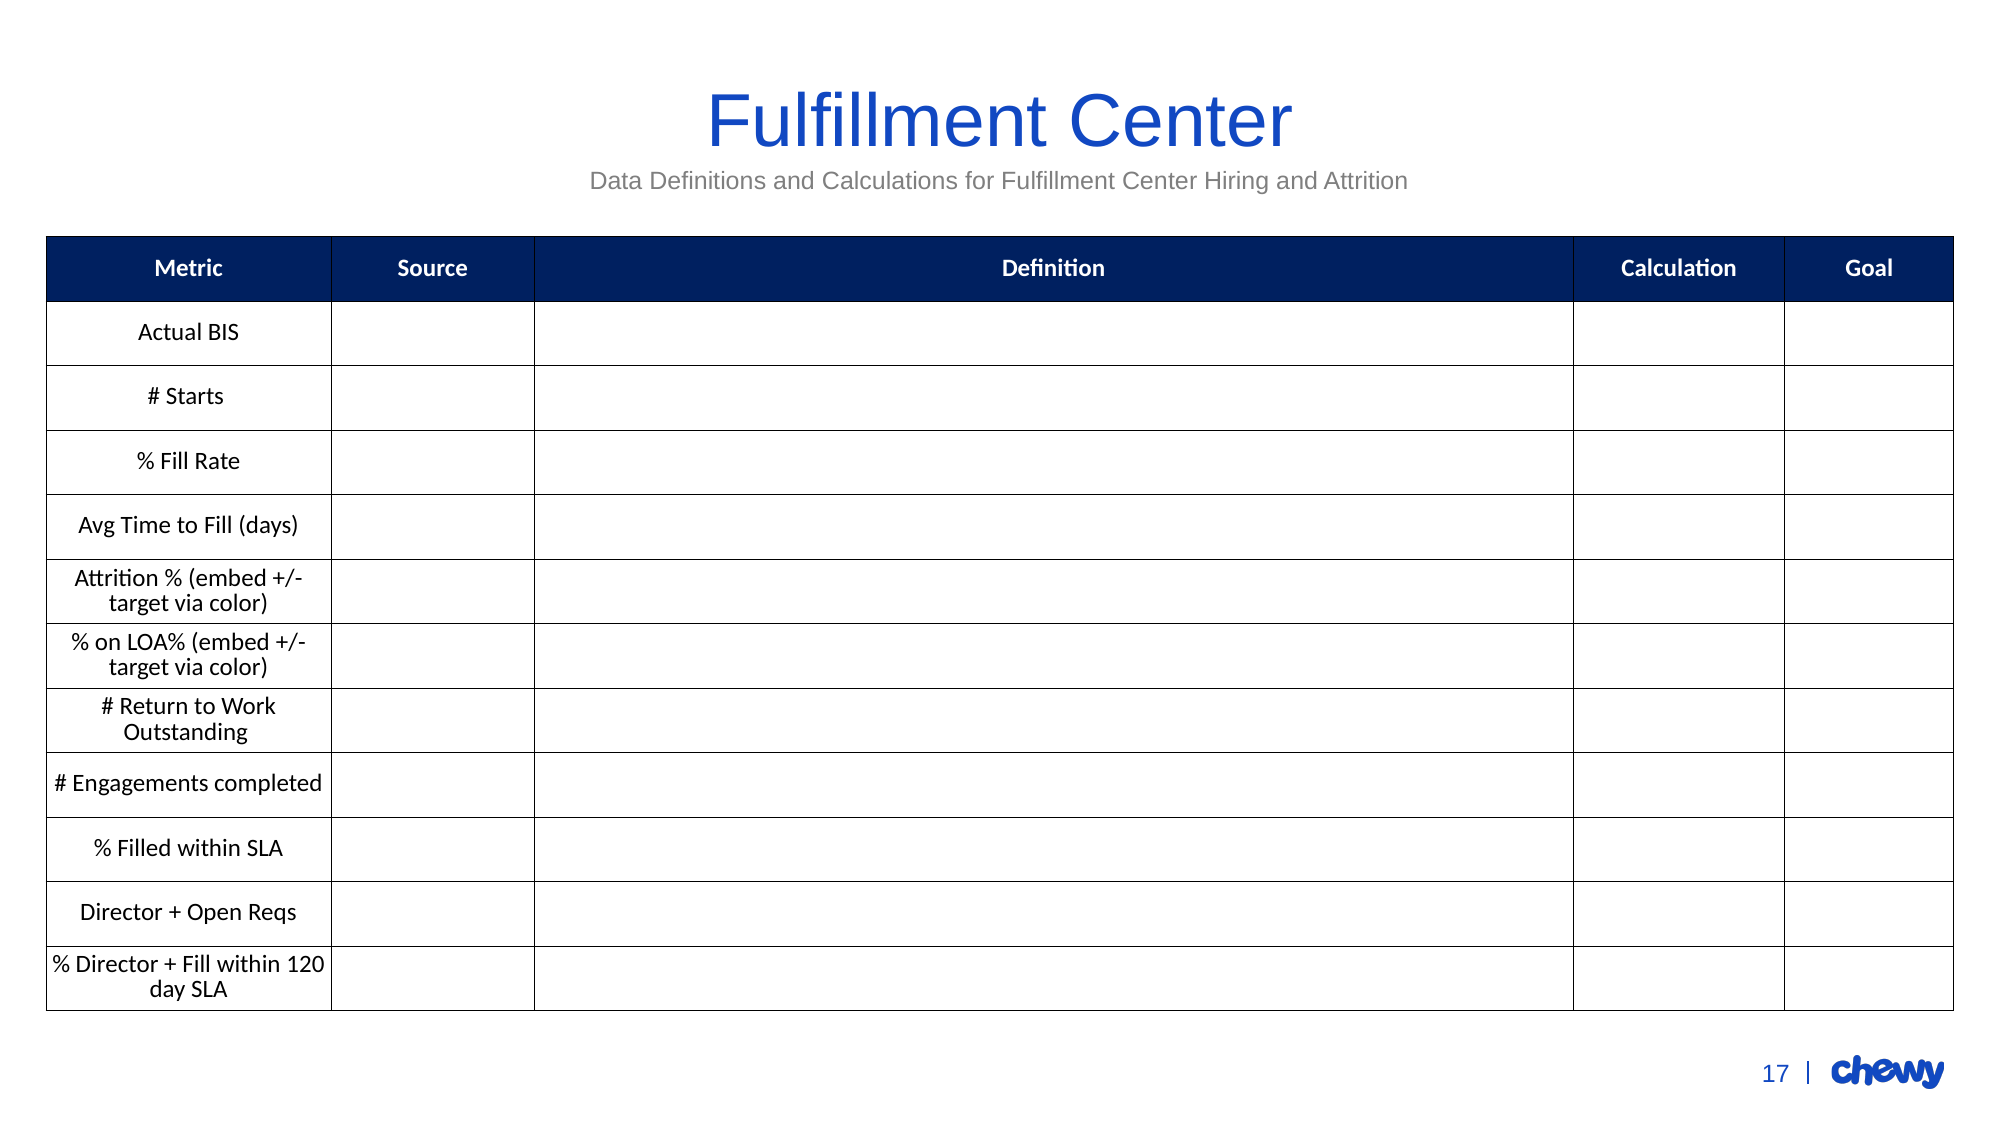

# Fulfillment Center
Data Definitions and Calculations for Fulfillment Center Hiring and Attrition
| Metric | Source | Definition | Calculation | Goal |
| --- | --- | --- | --- | --- |
| Actual BIS |  |  |  |  |
| # Starts |  |  |  |  |
| % Fill Rate |  |  |  |  |
| Avg Time to Fill (days) |  |  |  |  |
| Attrition % (embed +/- target via color) |  |  |  |  |
| % on LOA% (embed +/- target via color) |  |  |  |  |
| # Return to Work Outstanding |  |  |  |  |
| # Engagements completed |  |  |  |  |
| % Filled within SLA |  |  |  |  |
| Director + Open Reqs |  |  |  |  |
| % Director + Fill within 120 day SLA |  |  |  |  |